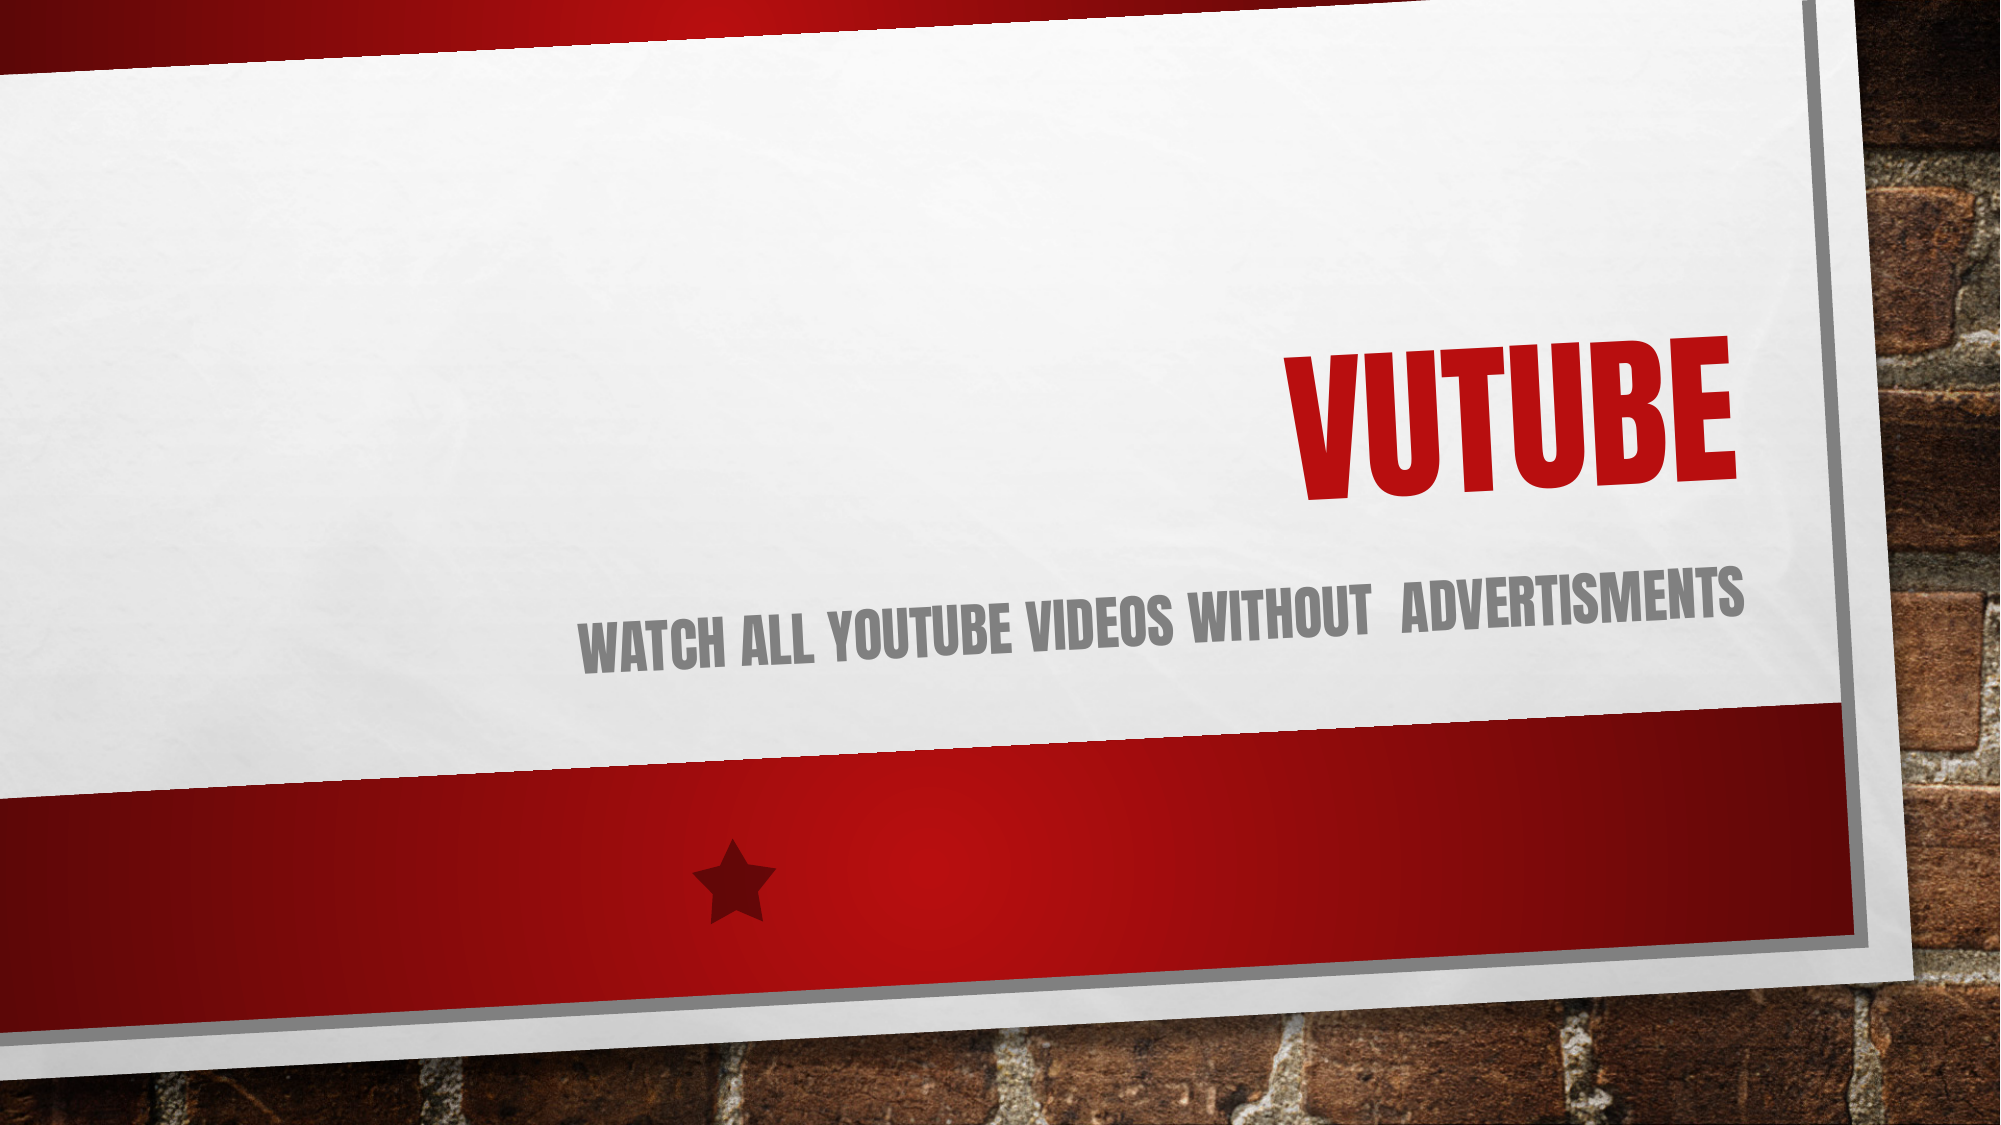

# VUTUBE
Watch all youtube videos without  advertisments